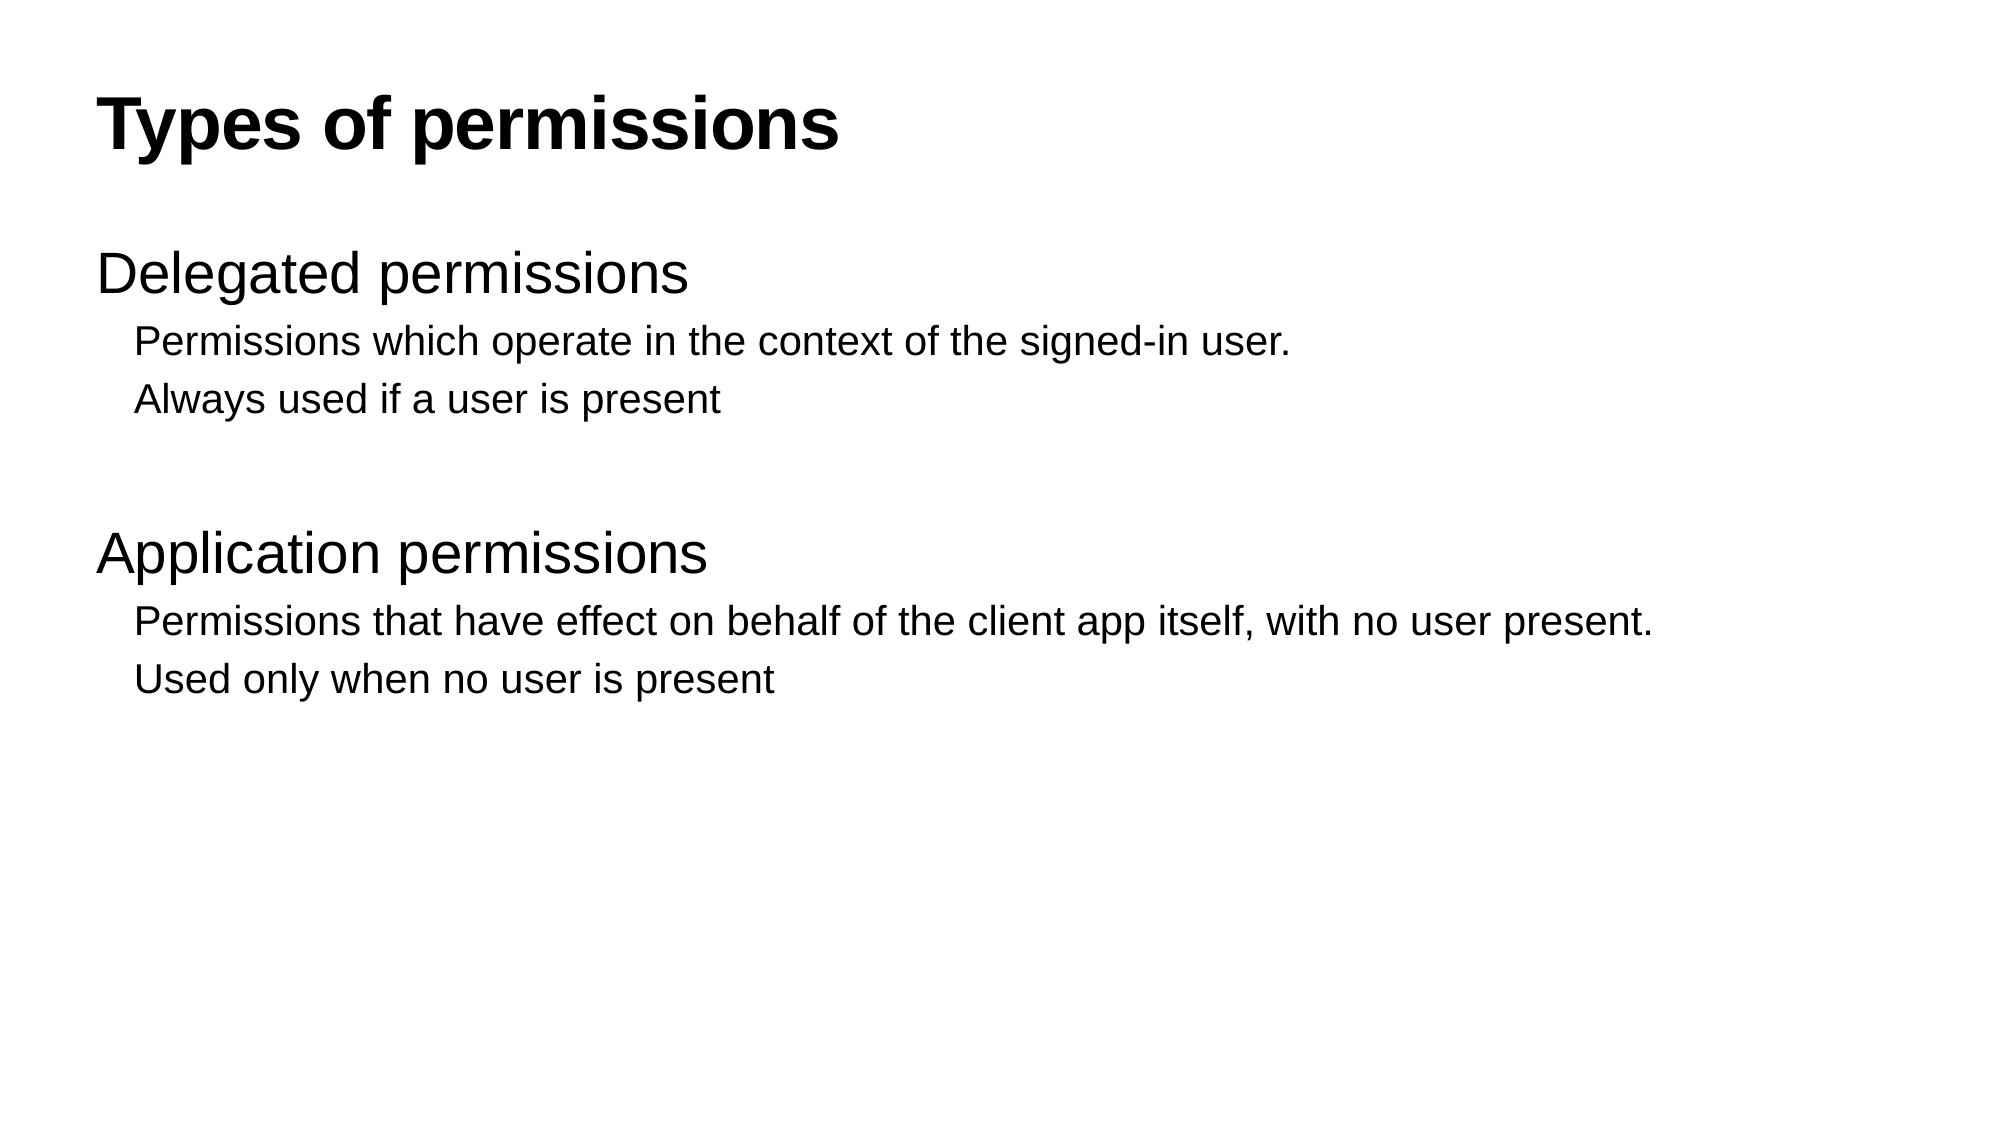

# Types of permissions
Delegated permissions
Permissions which operate in the context of the signed-in user.
Always used if a user is present

Application permissions
Permissions that have effect on behalf of the client app itself, with no user present.
Used only when no user is present